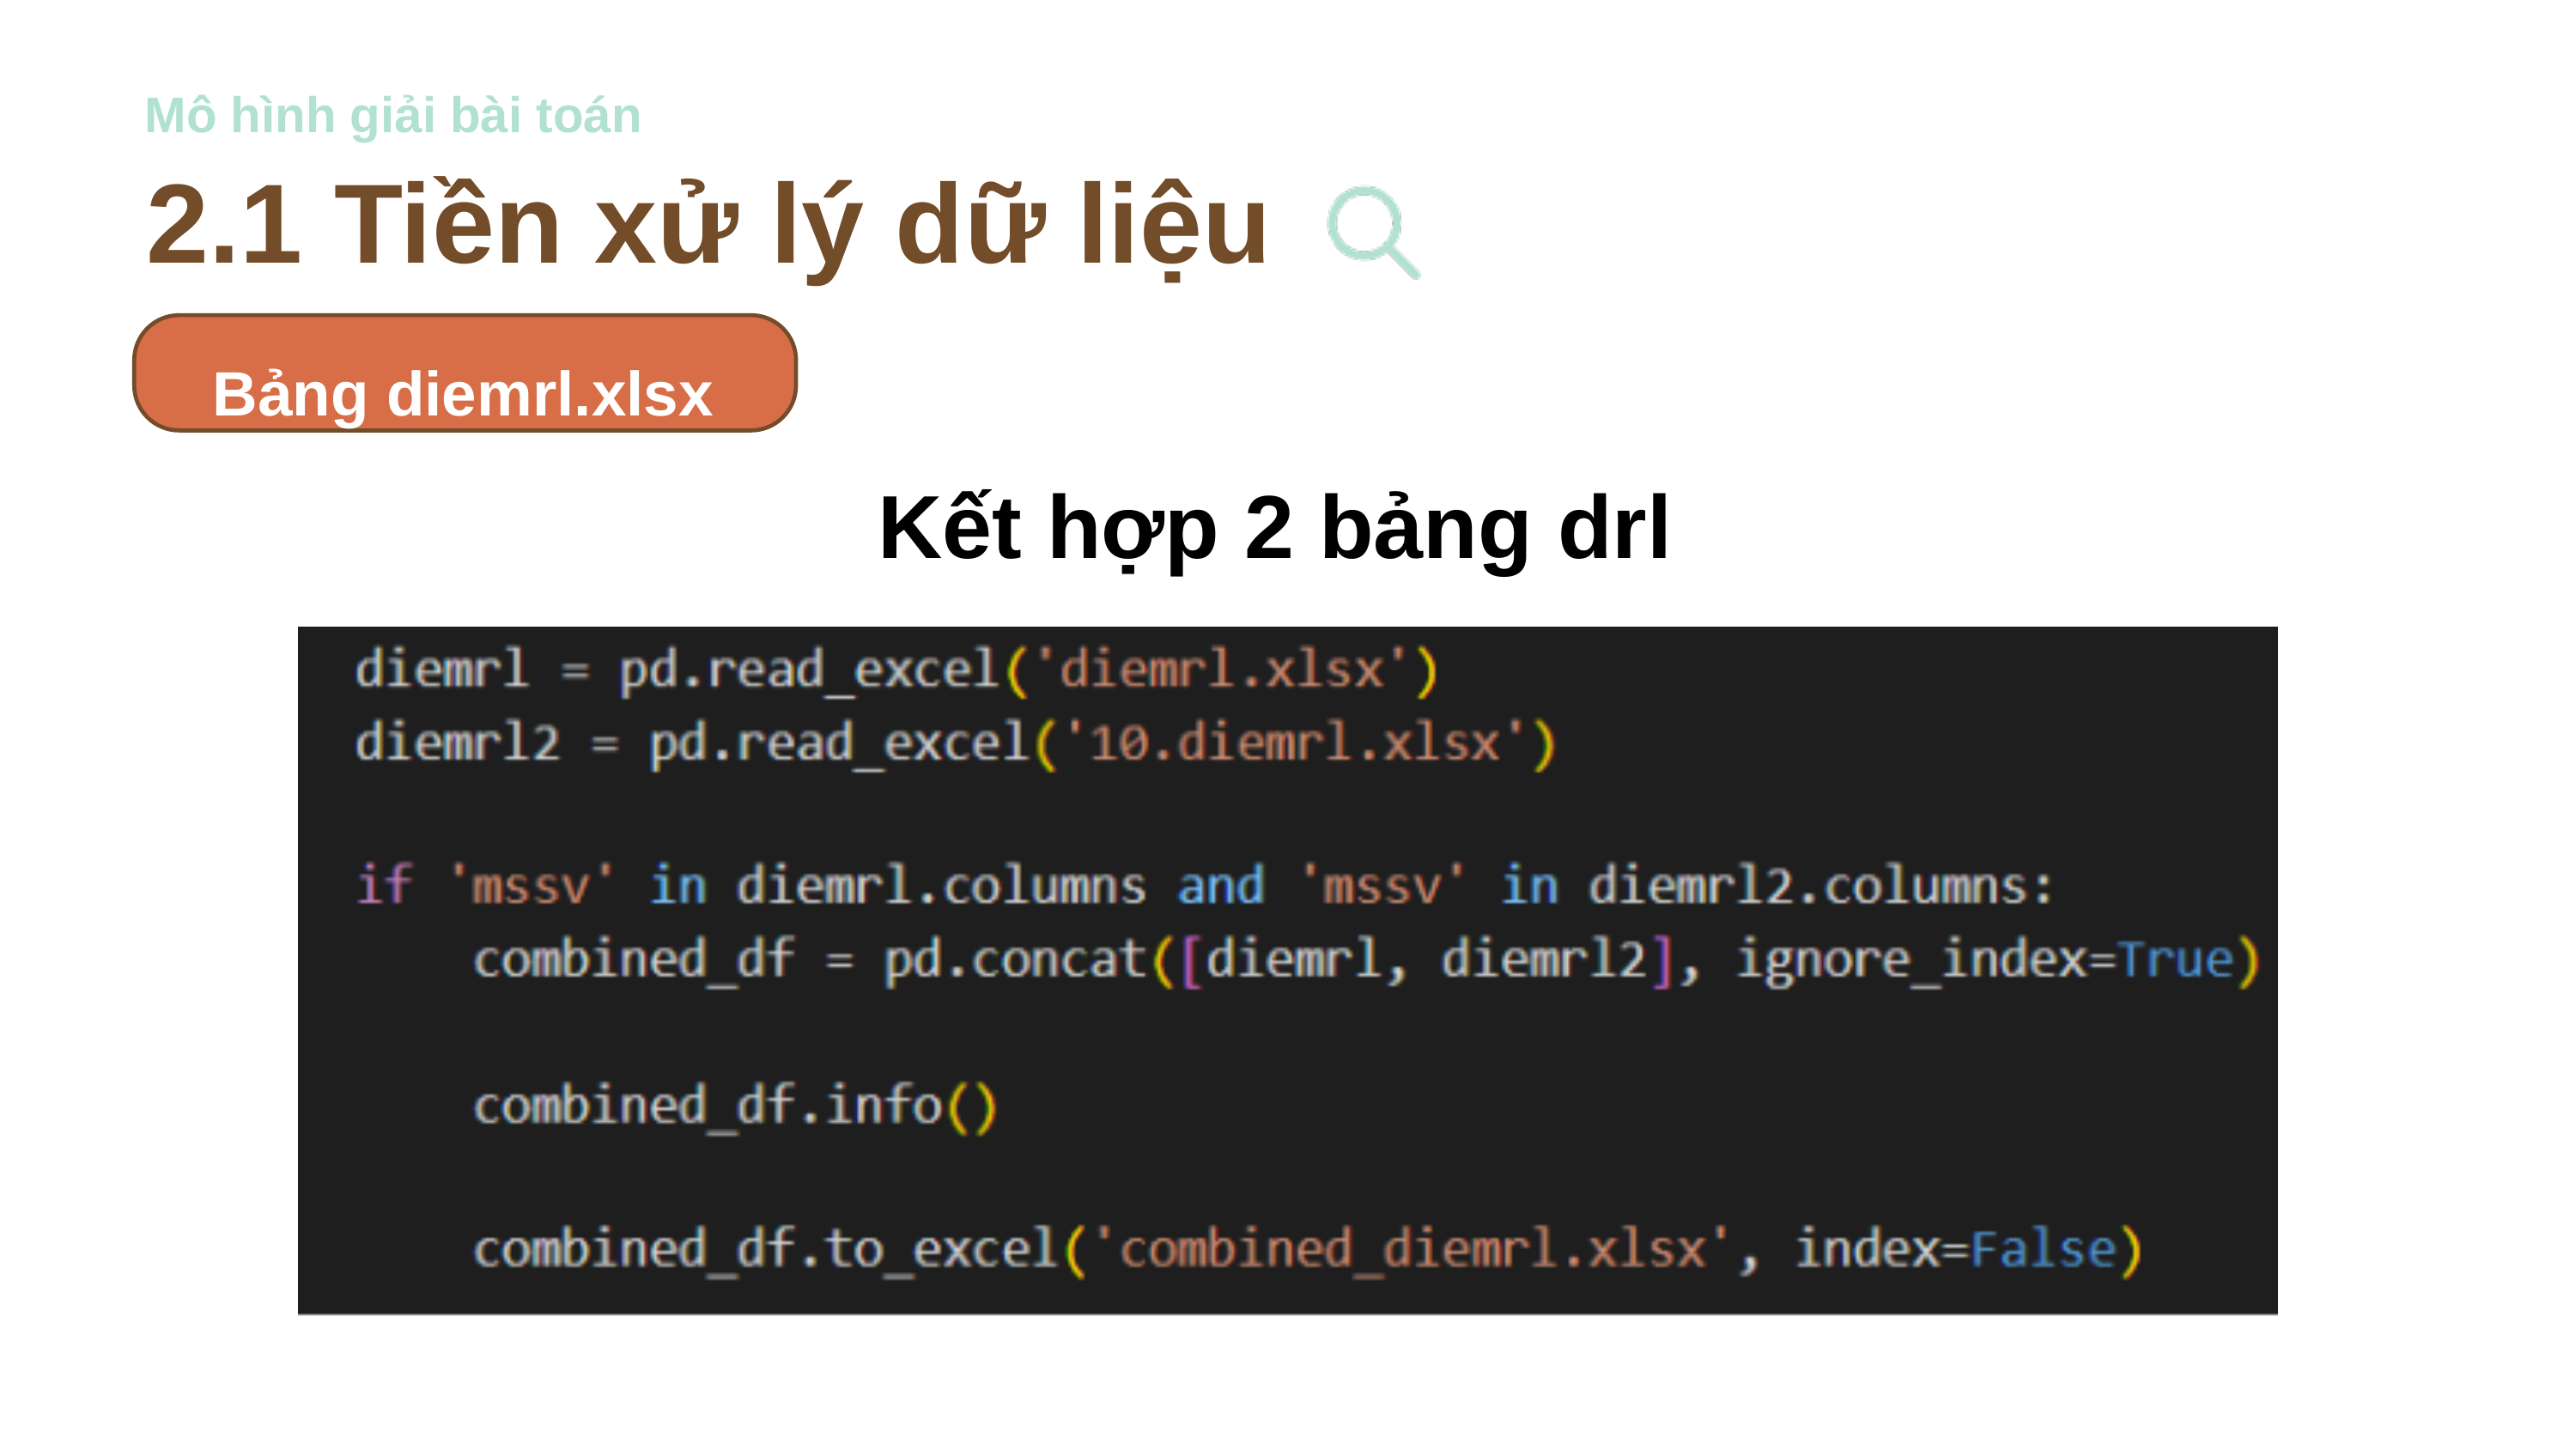

Mô hình giải bài toán
2.1 Tiền xử lý dữ liệu

Bảng diemrl.xlsx

Kết hợp 2 bảng drl